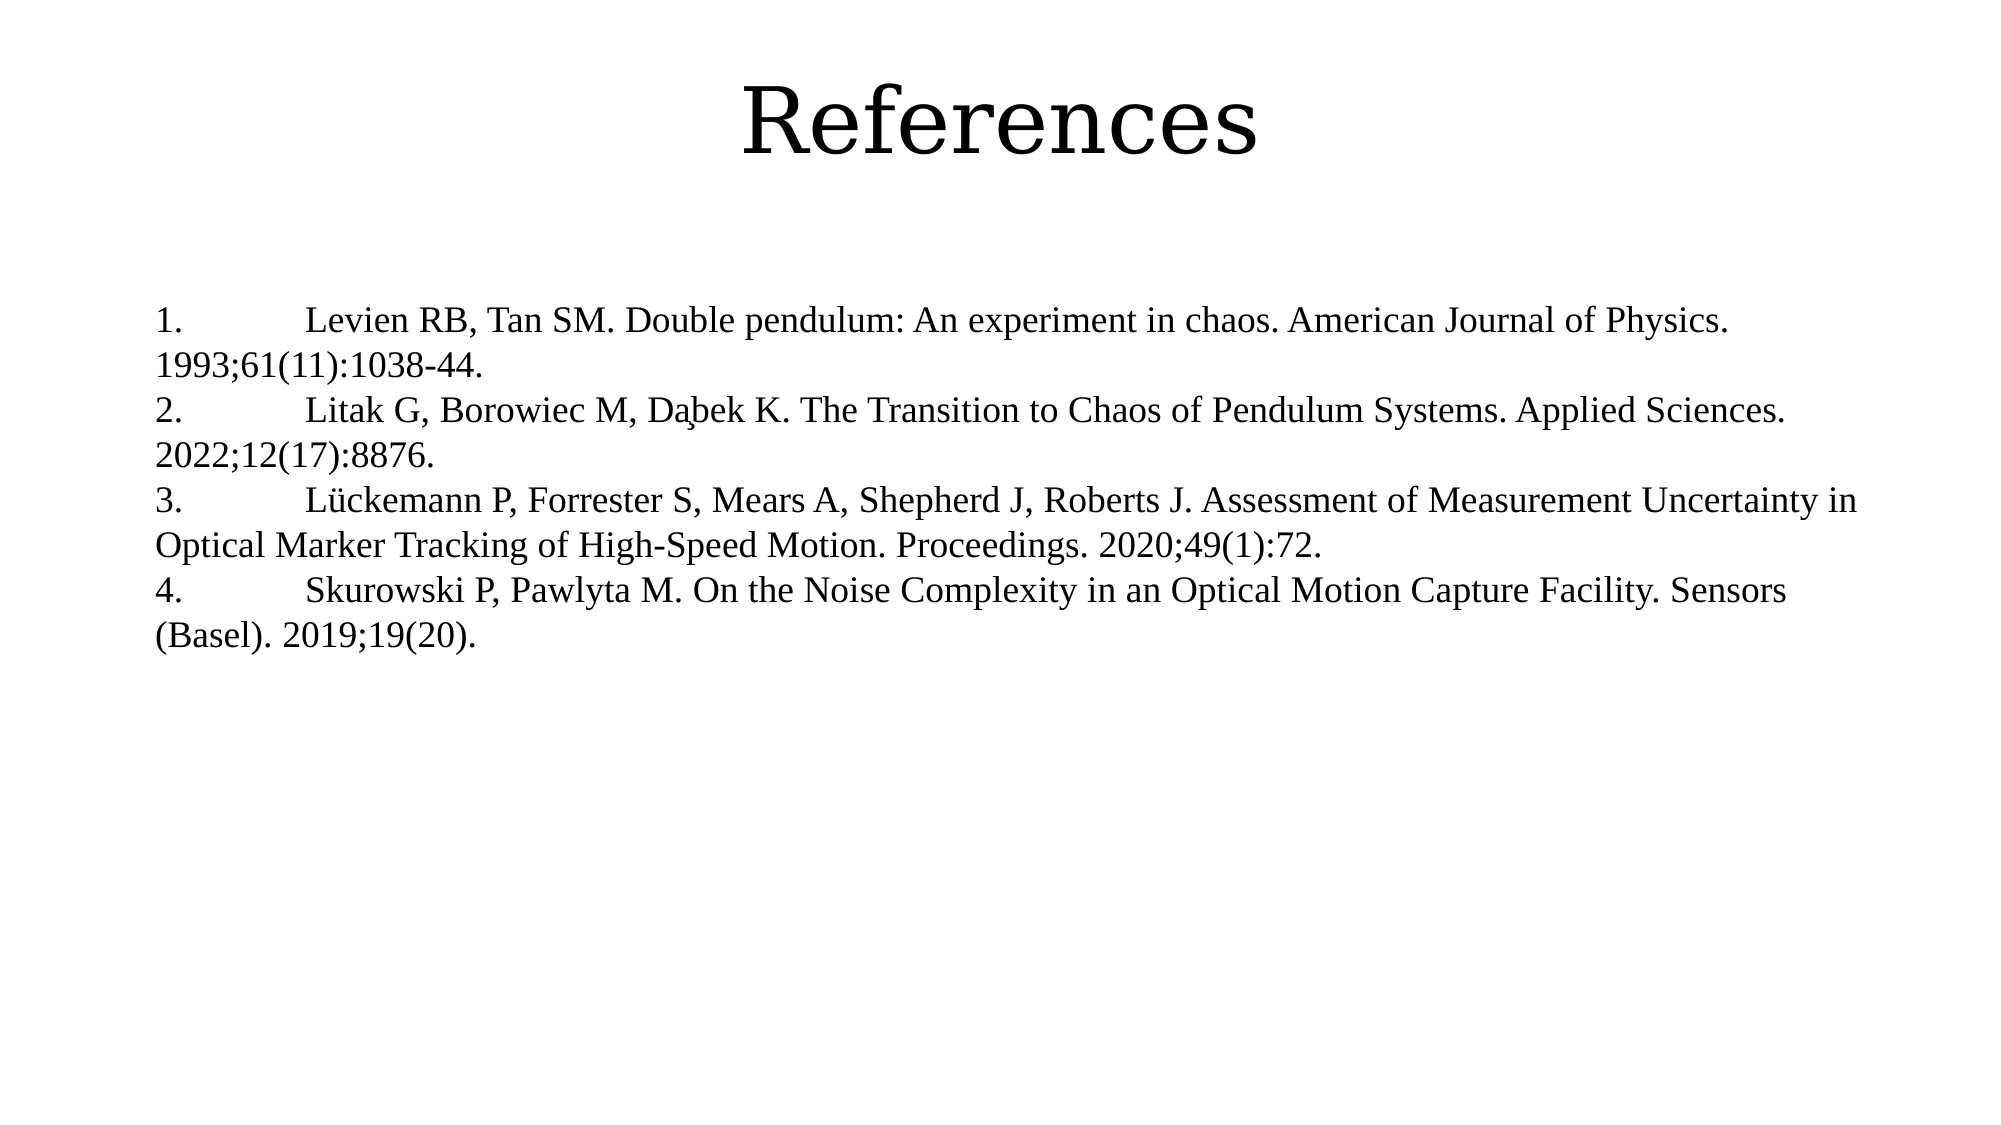

References
1.	Levien RB, Tan SM. Double pendulum: An experiment in chaos. American Journal of Physics. 1993;61(11):1038-44.
2.	Litak G, Borowiec M, Da̧bek K. The Transition to Chaos of Pendulum Systems. Applied Sciences. 2022;12(17):8876.
3.	Lückemann P, Forrester S, Mears A, Shepherd J, Roberts J. Assessment of Measurement Uncertainty in Optical Marker Tracking of High-Speed Motion. Proceedings. 2020;49(1):72.
4.	Skurowski P, Pawlyta M. On the Noise Complexity in an Optical Motion Capture Facility. Sensors (Basel). 2019;19(20).